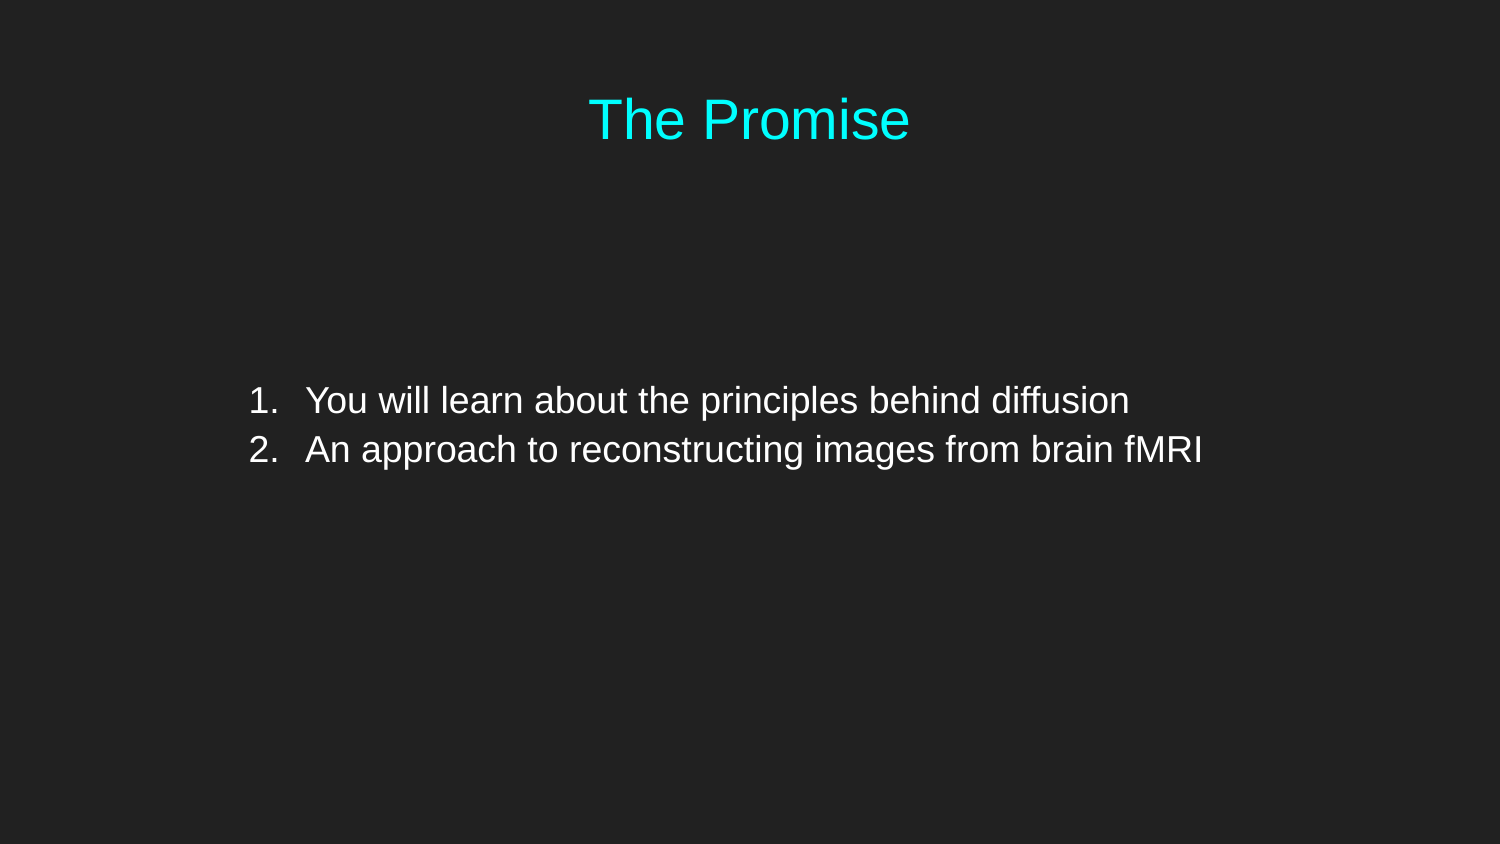

# The Promise
You will learn about the principles behind diffusion
An approach to reconstructing images from brain fMRI